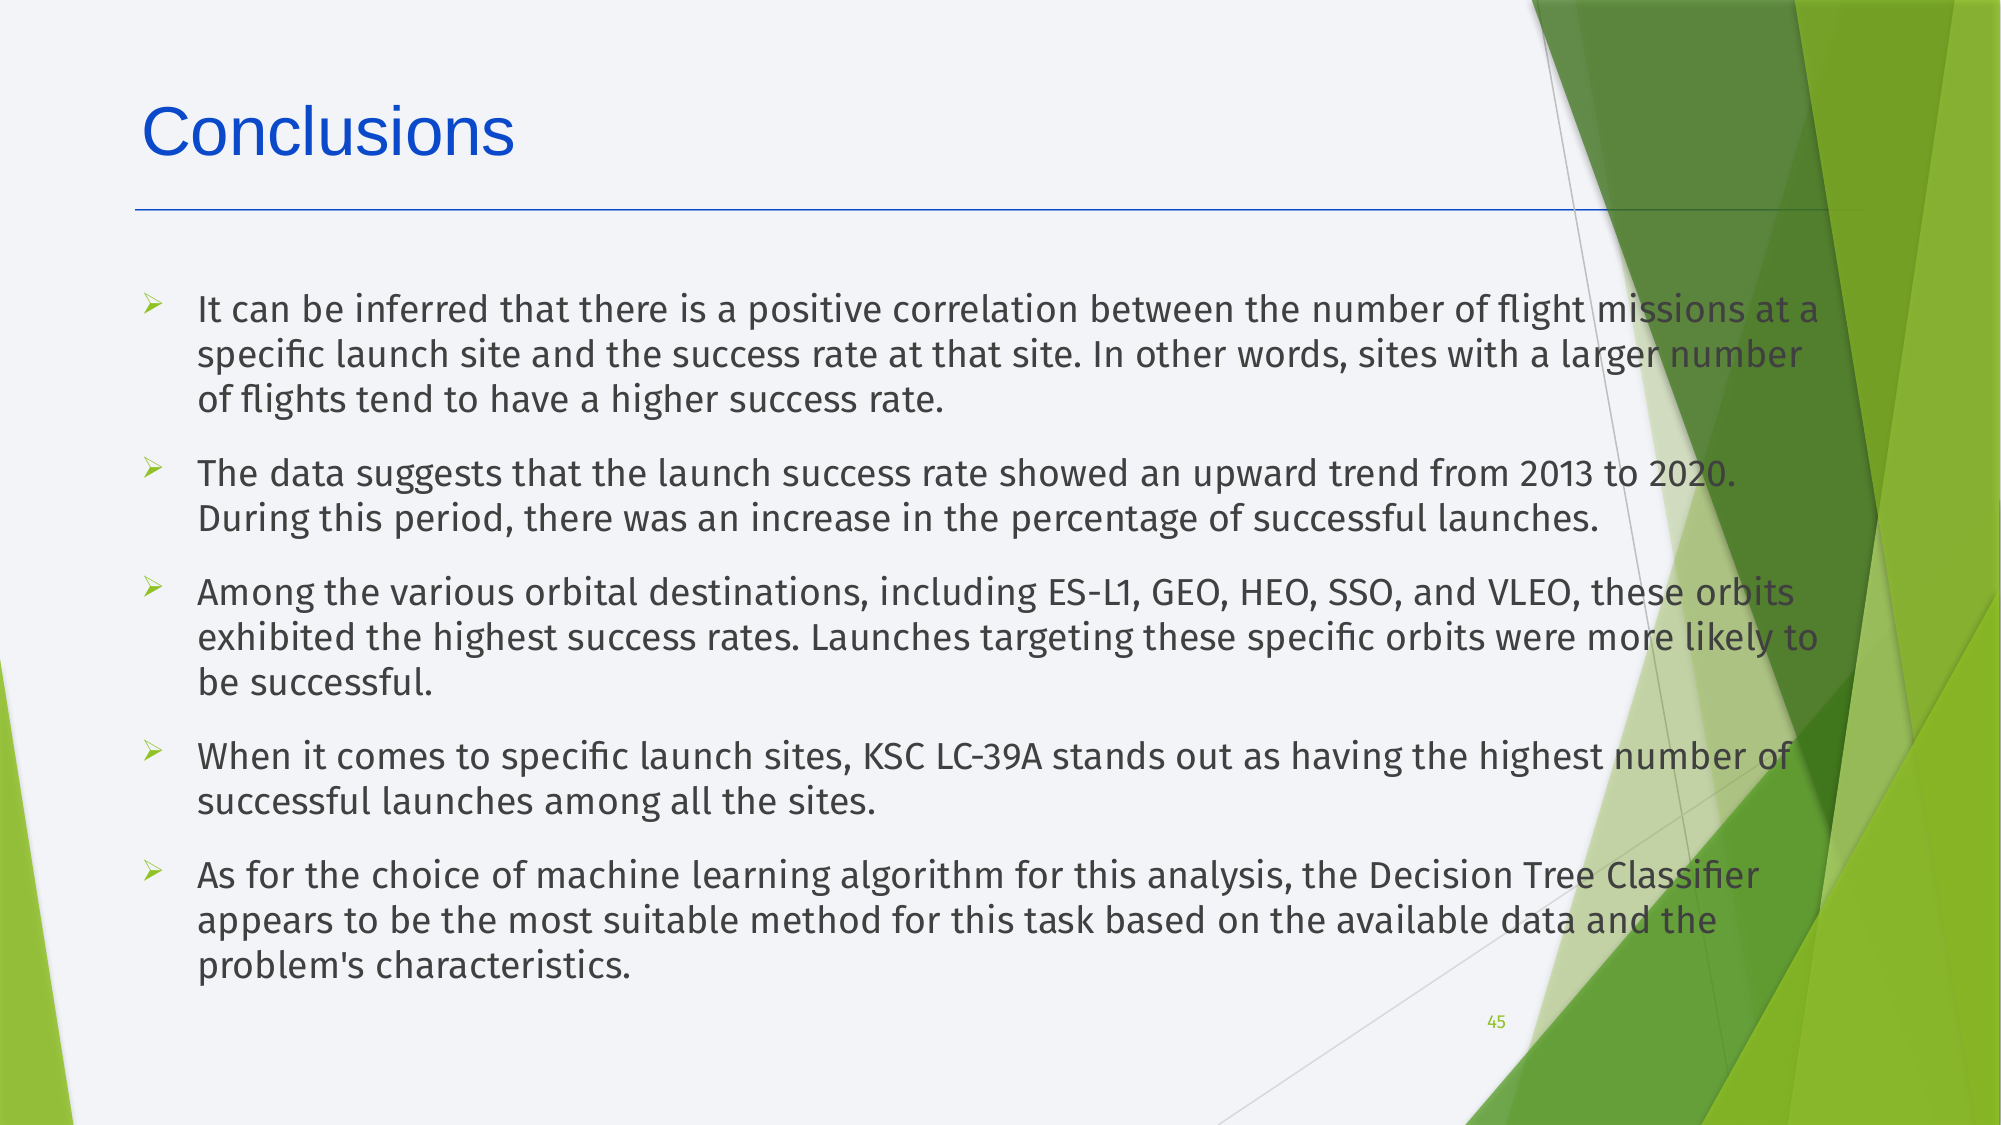

Conclusions
It can be inferred that there is a positive correlation between the number of flight missions at a specific launch site and the success rate at that site. In other words, sites with a larger number of flights tend to have a higher success rate.
The data suggests that the launch success rate showed an upward trend from 2013 to 2020. During this period, there was an increase in the percentage of successful launches.
Among the various orbital destinations, including ES-L1, GEO, HEO, SSO, and VLEO, these orbits exhibited the highest success rates. Launches targeting these specific orbits were more likely to be successful.
When it comes to specific launch sites, KSC LC-39A stands out as having the highest number of successful launches among all the sites.
As for the choice of machine learning algorithm for this analysis, the Decision Tree Classifier appears to be the most suitable method for this task based on the available data and the problem's characteristics.

45